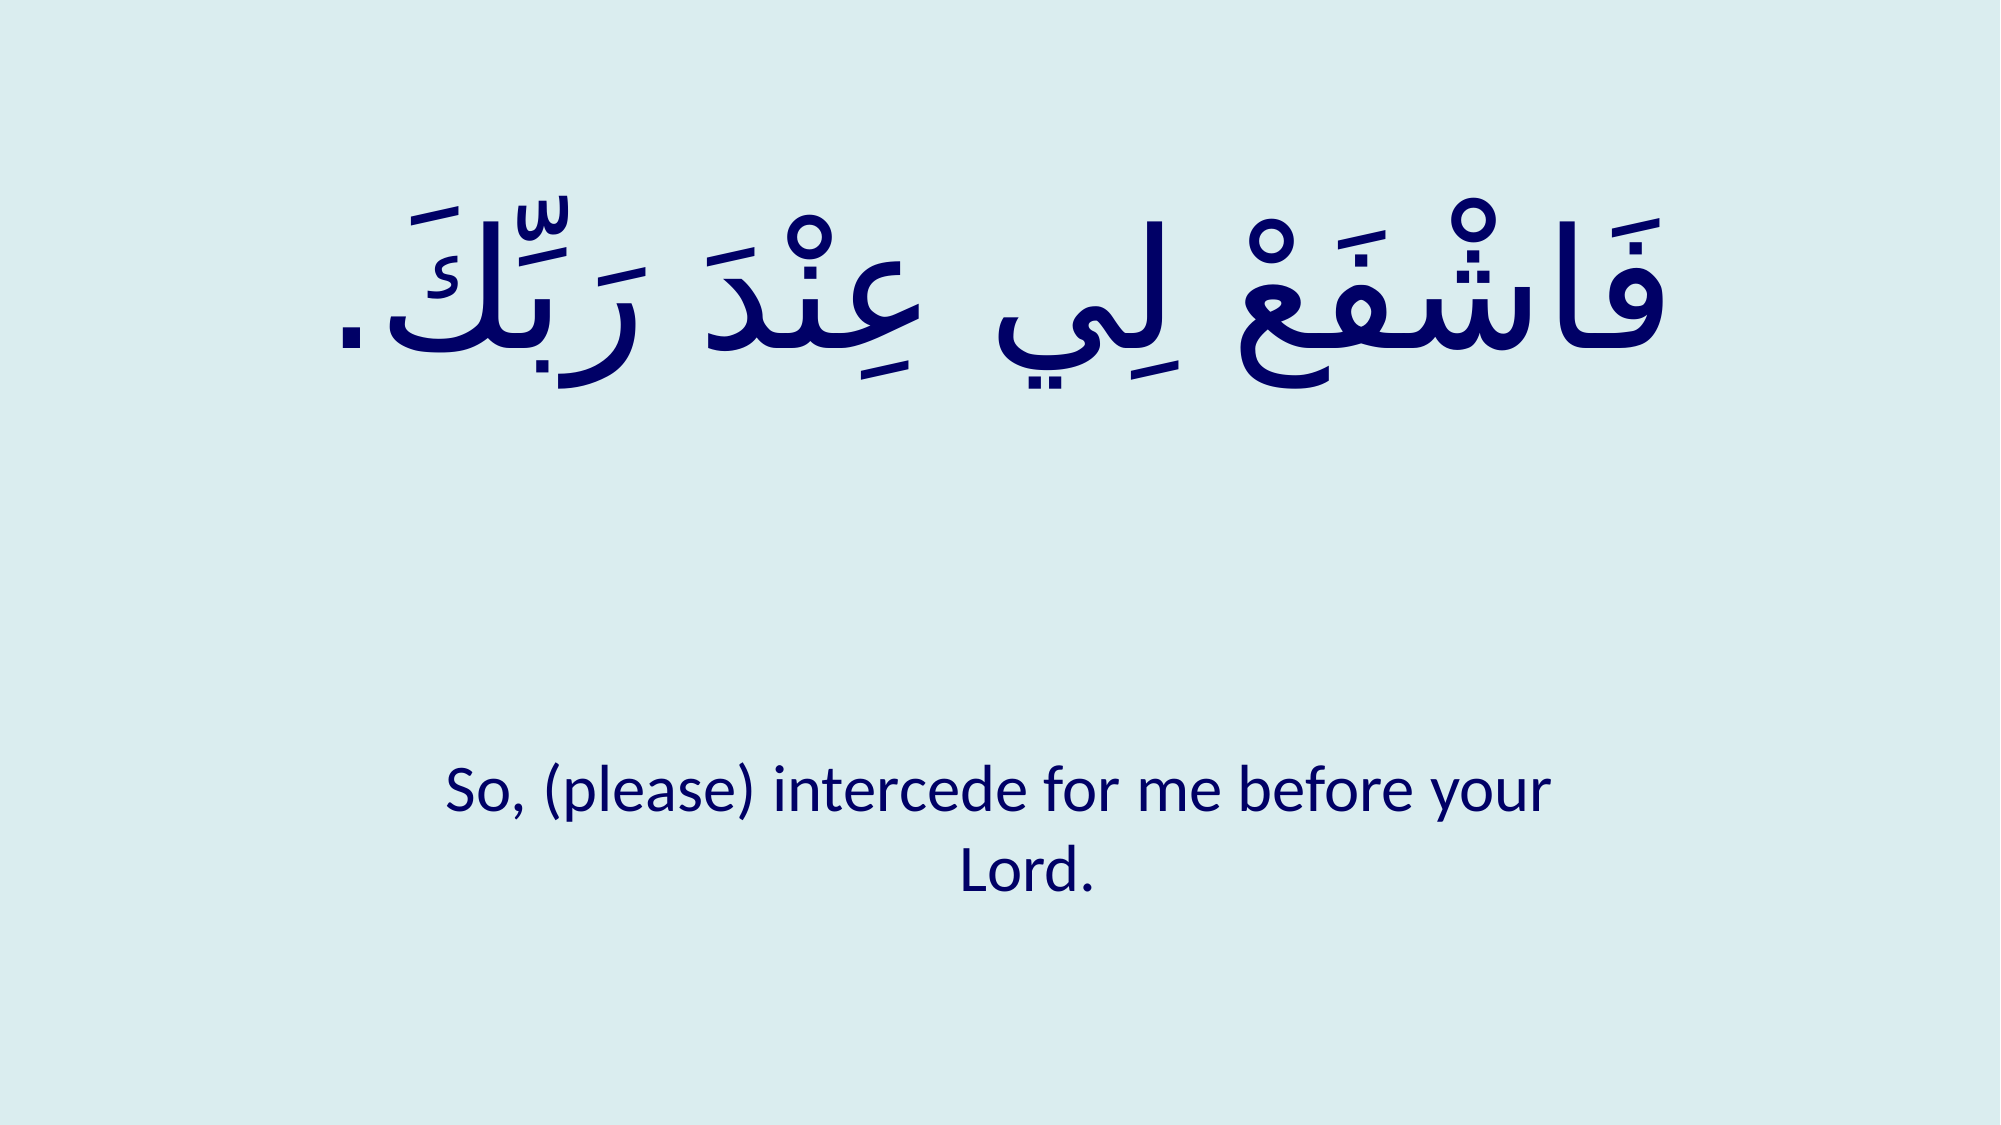

# فَاشْفَعْ لِي عِنْدَ رَبِّكَ.
So, (please) intercede for me before your Lord.